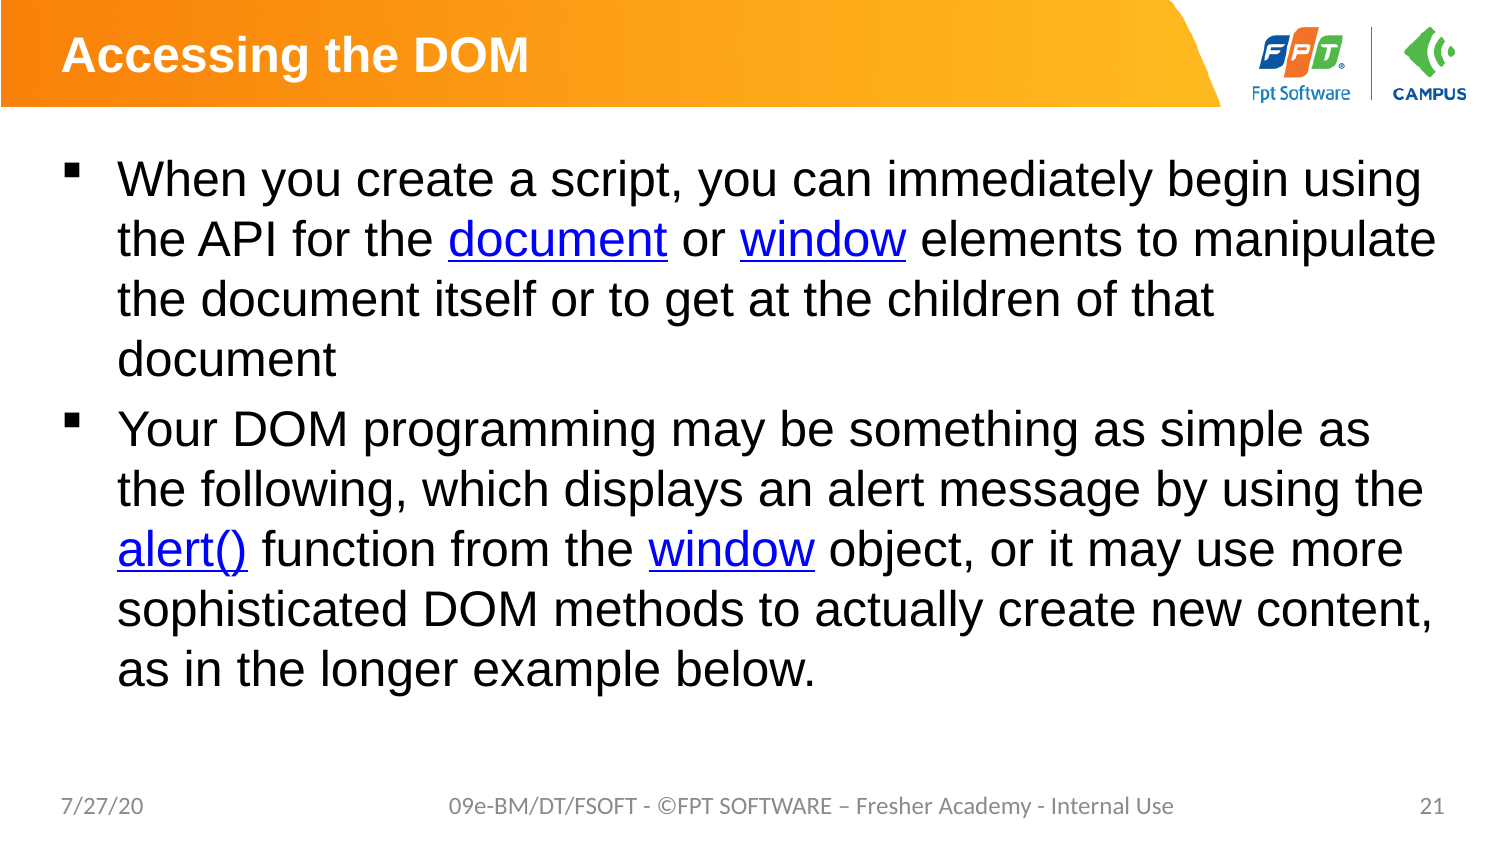

# Accessing the DOM
When you create a script, you can immediately begin using the API for the document or window elements to manipulate the document itself or to get at the children of that document
Your DOM programming may be something as simple as the following, which displays an alert message by using the alert() function from the window object, or it may use more sophisticated DOM methods to actually create new content, as in the longer example below.
7/27/20
09e-BM/DT/FSOFT - ©FPT SOFTWARE – Fresher Academy - Internal Use
21